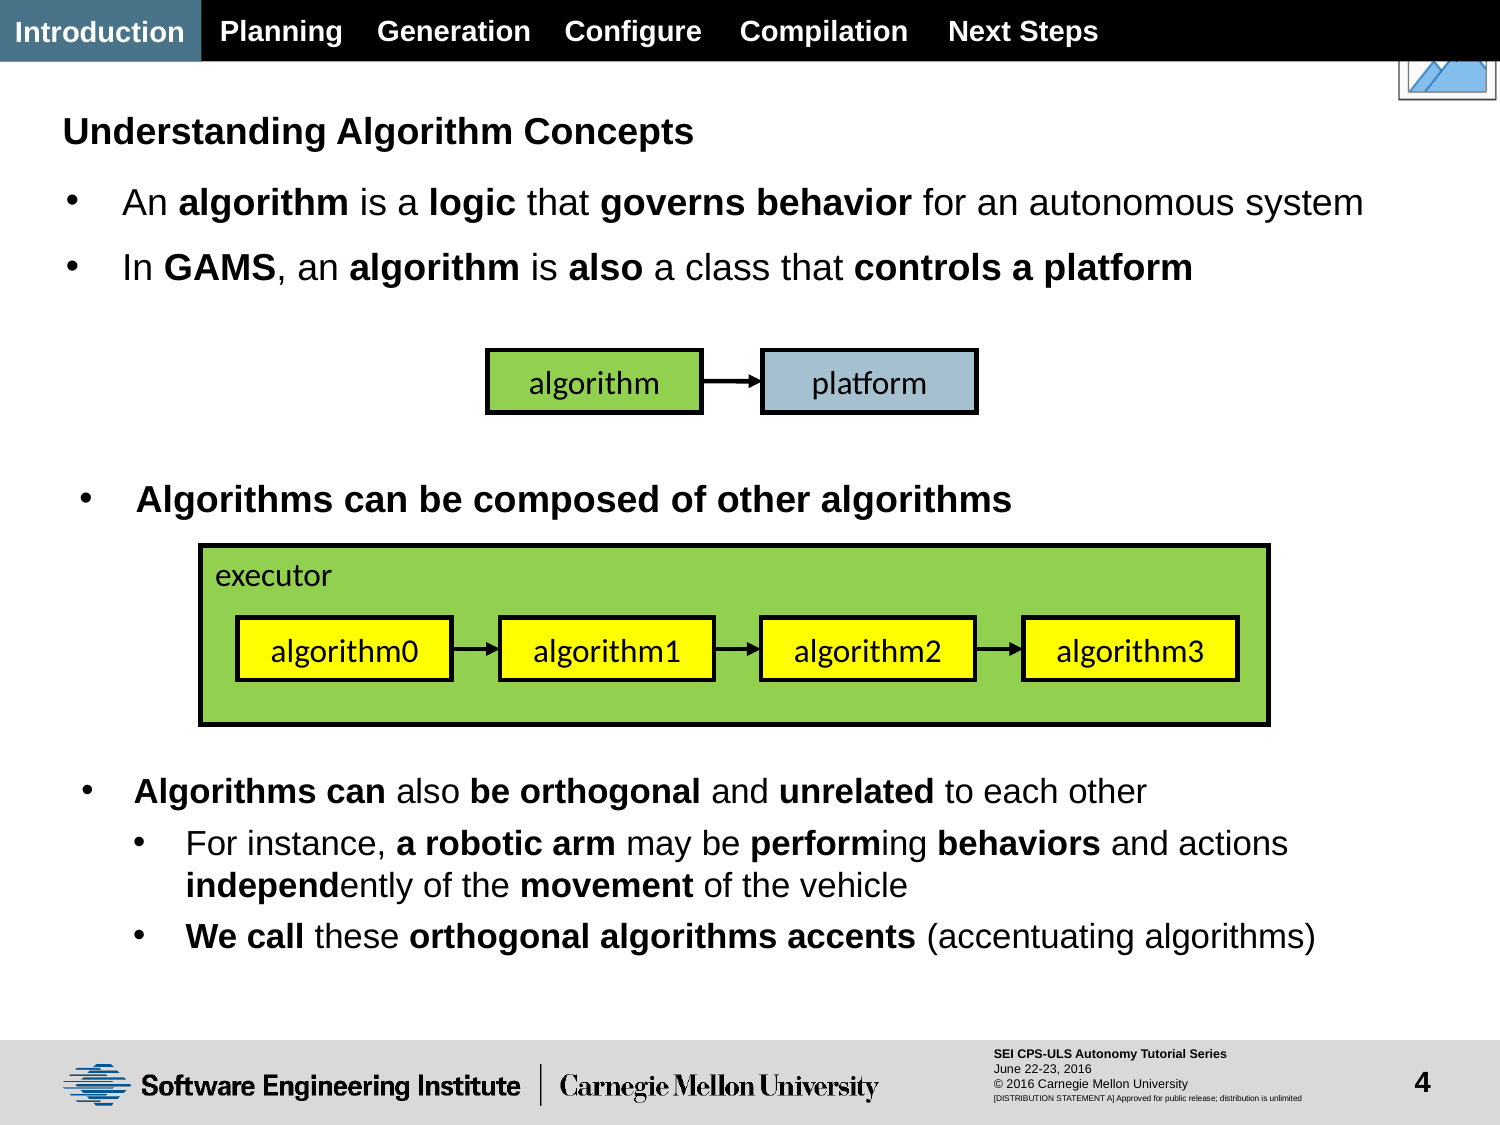

Planning
Generation
Configure
Next Steps
Compilation
Introduction

Understanding Algorithm Concepts
An algorithm is a logic that governs behavior for an autonomous system
In GAMS, an algorithm is also a class that controls a platform
algorithm
platform
Algorithms can be composed of other algorithms
executor
algorithm3
algorithm2
algorithm1
algorithm0
Algorithms can also be orthogonal and unrelated to each other
For instance, a robotic arm may be performing behaviors and actions independently of the movement of the vehicle
We call these orthogonal algorithms accents (accentuating algorithms)